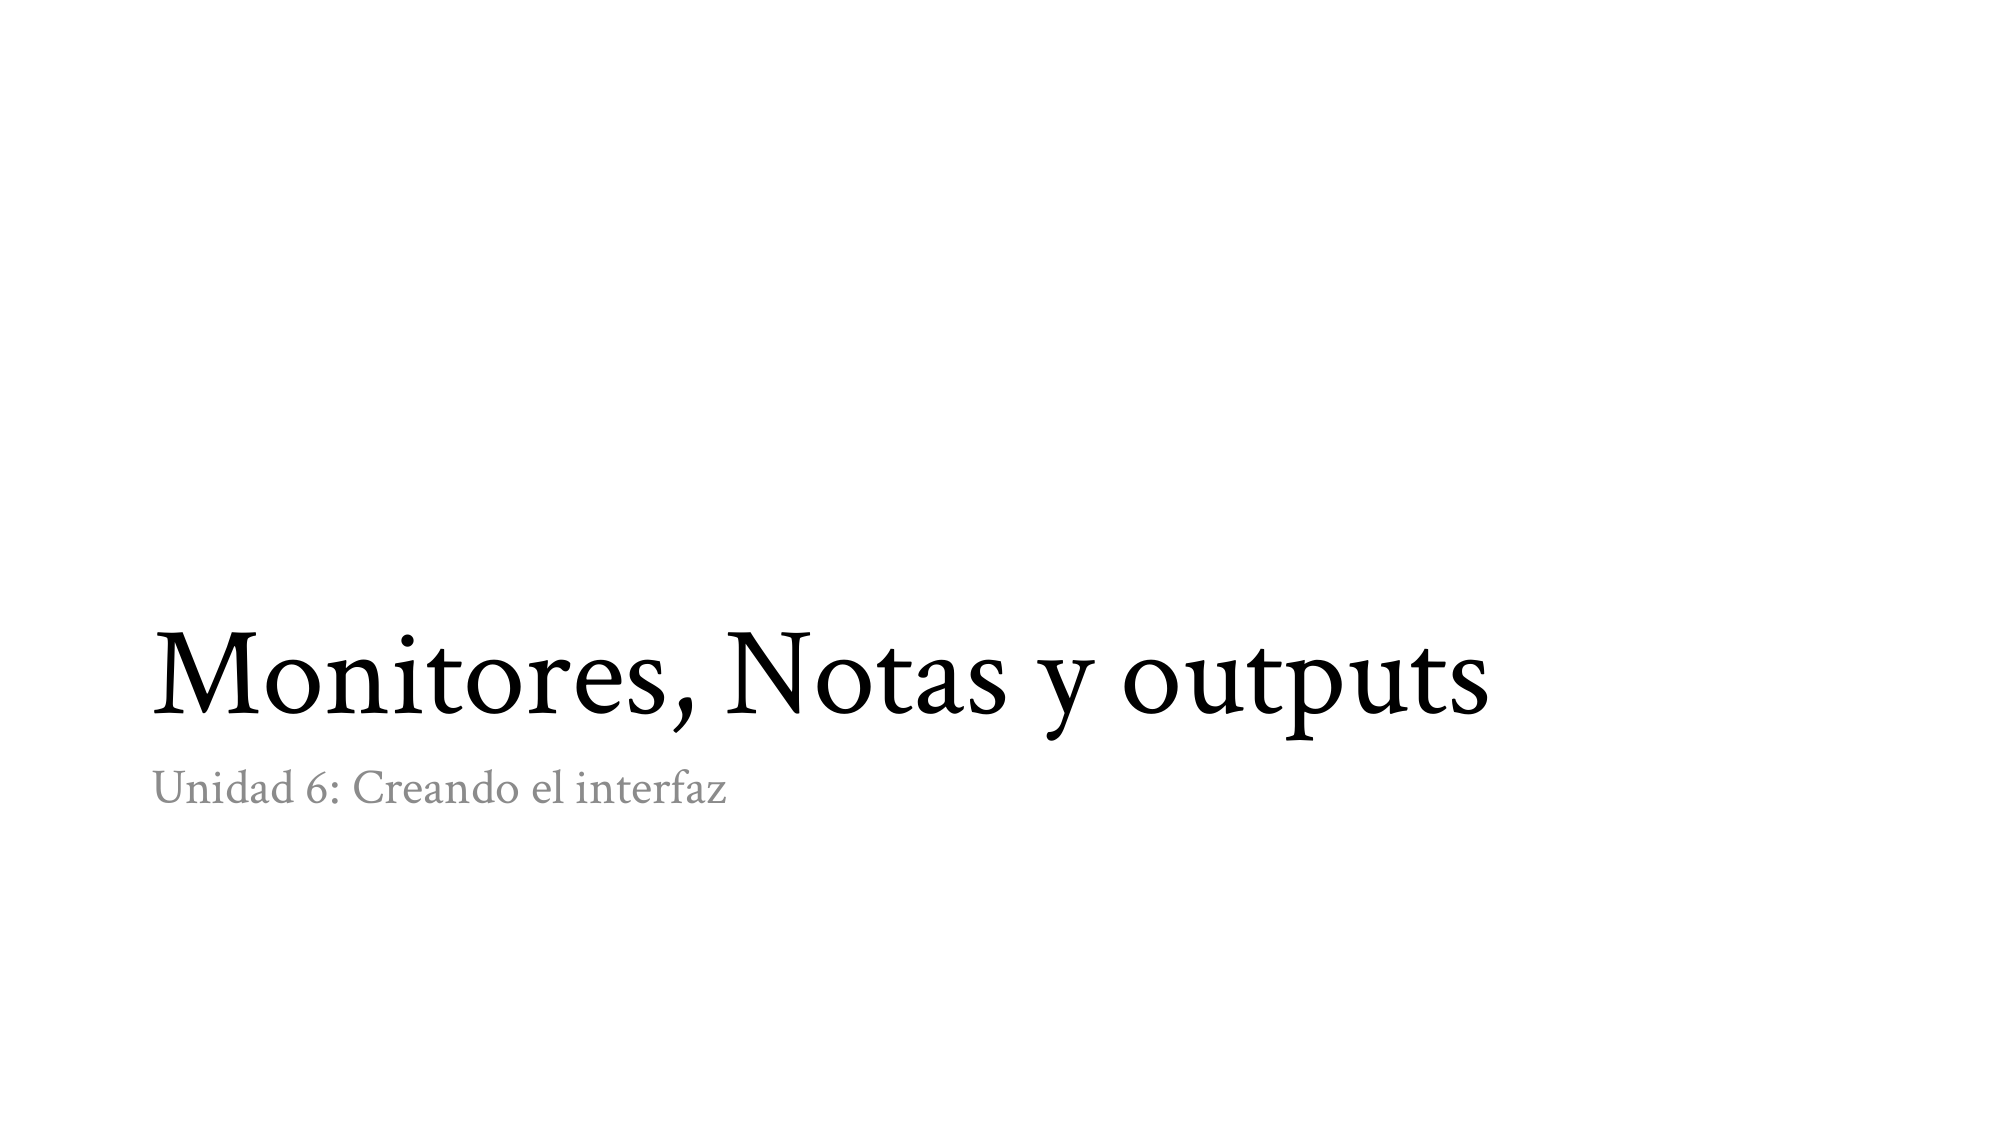

# Monitores, Notas y outputs
Unidad 6: Creando el interfaz